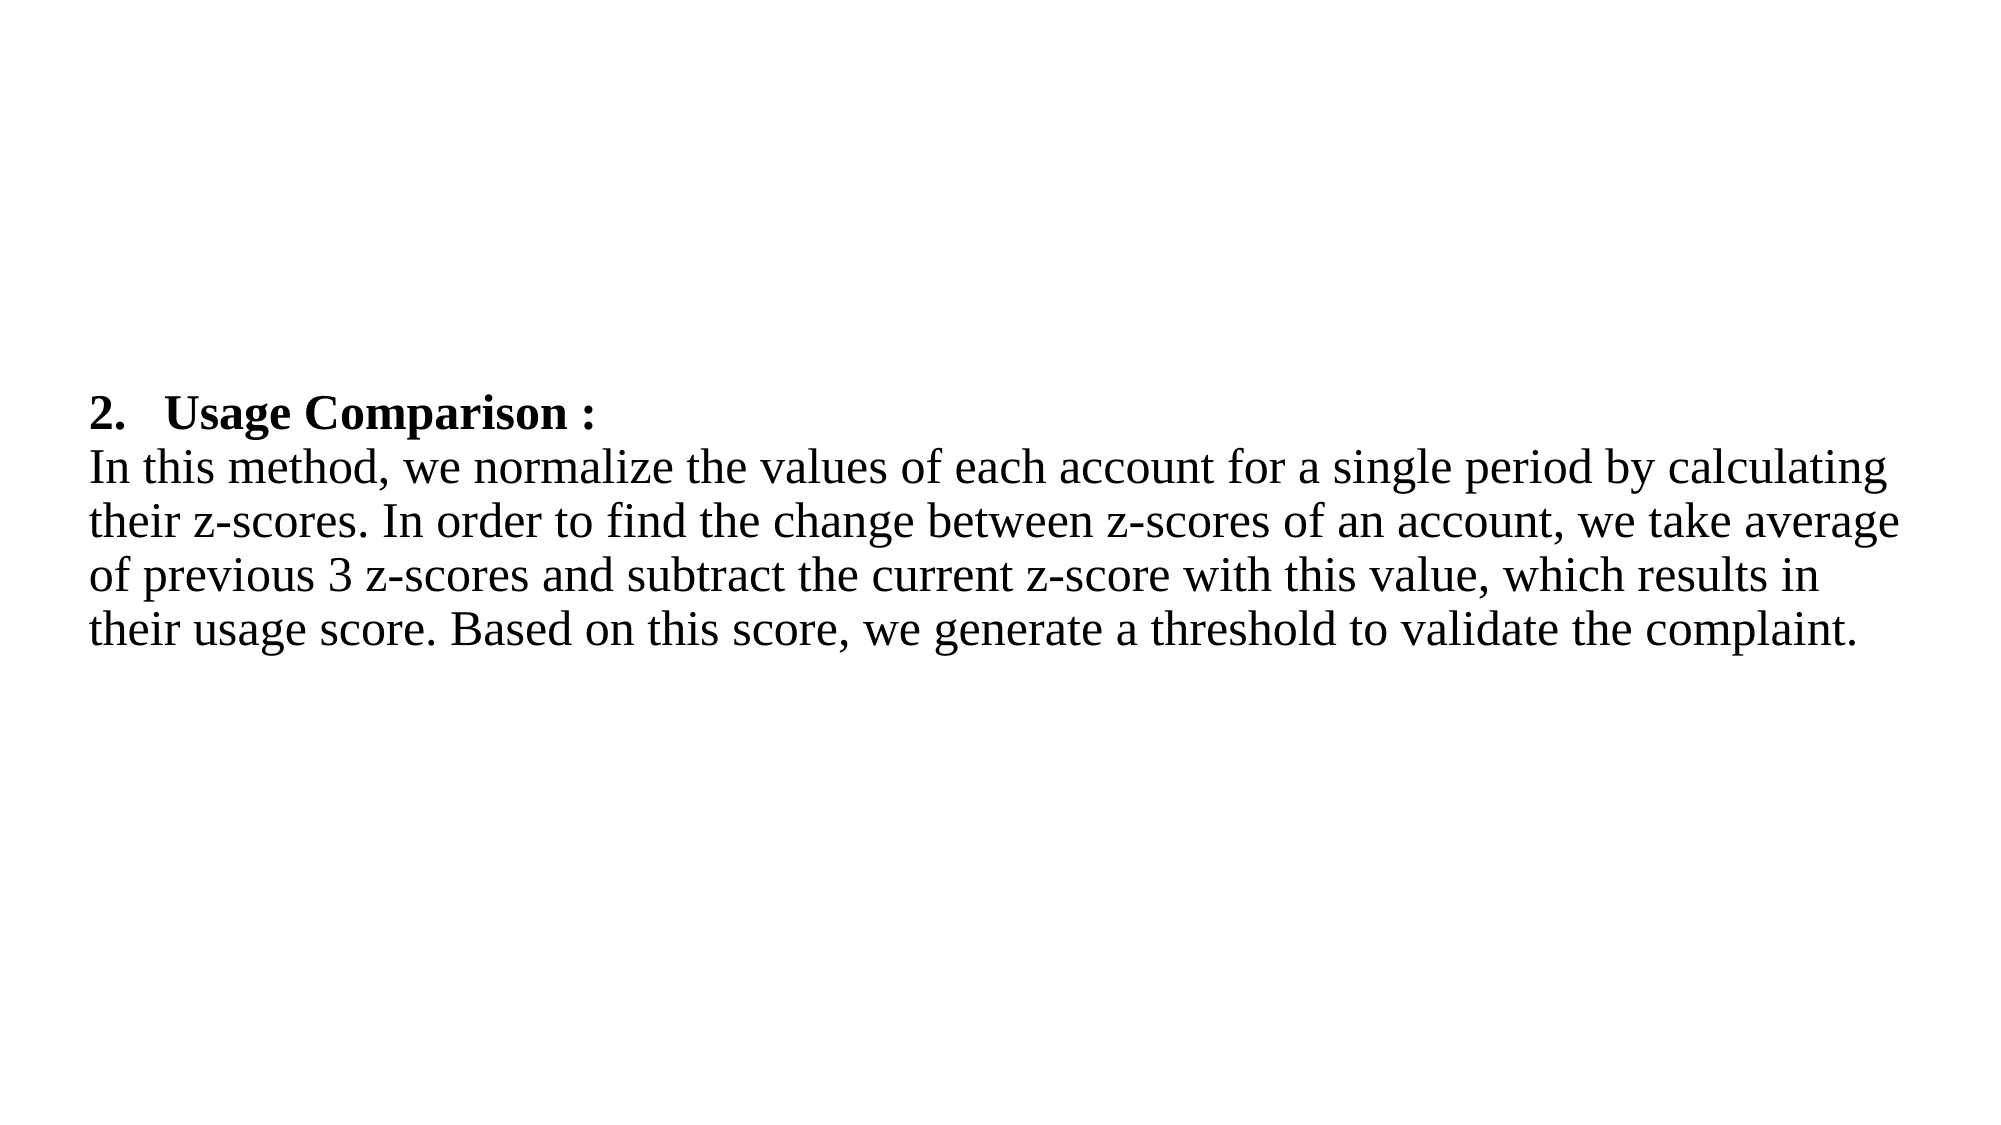

2.   Usage Comparison :
In this method, we normalize the values of each account for a single period by calculating their z-scores. In order to find the change between z-scores of an account, we take average of previous 3 z-scores and subtract the current z-score with this value, which results in their usage score. Based on this score, we generate a threshold to validate the complaint.